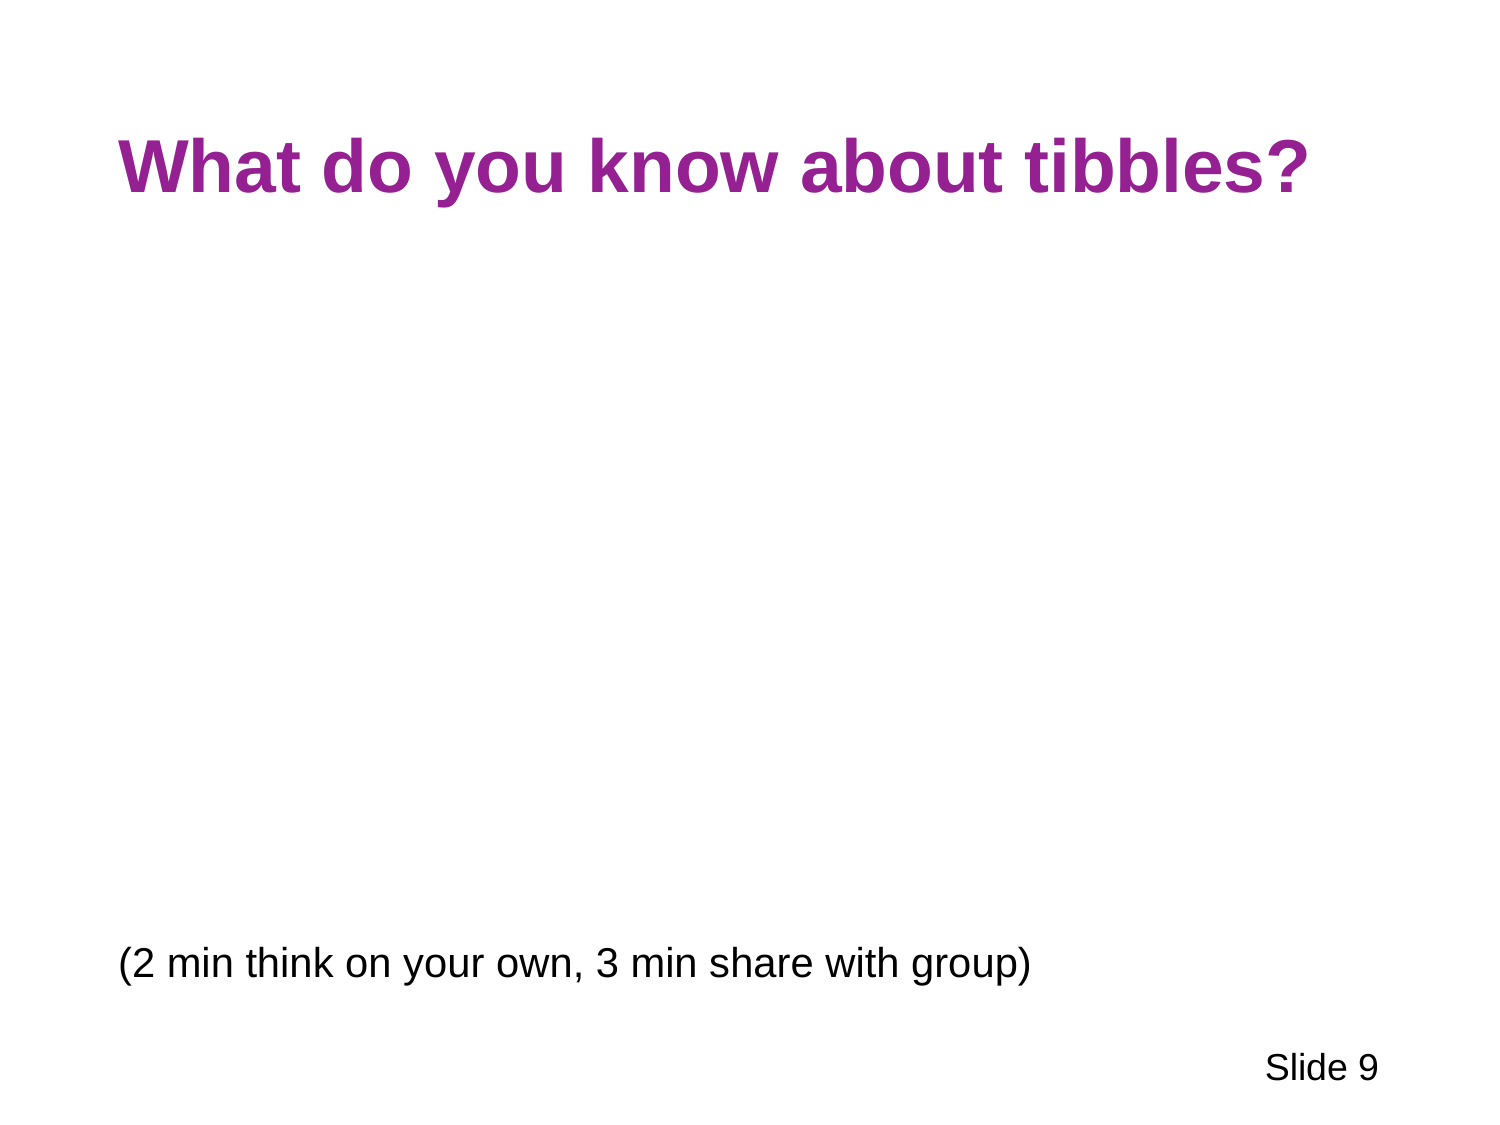

# What do you know about tibbles?

(2 min think on your own, 3 min share with group)

Slide 9